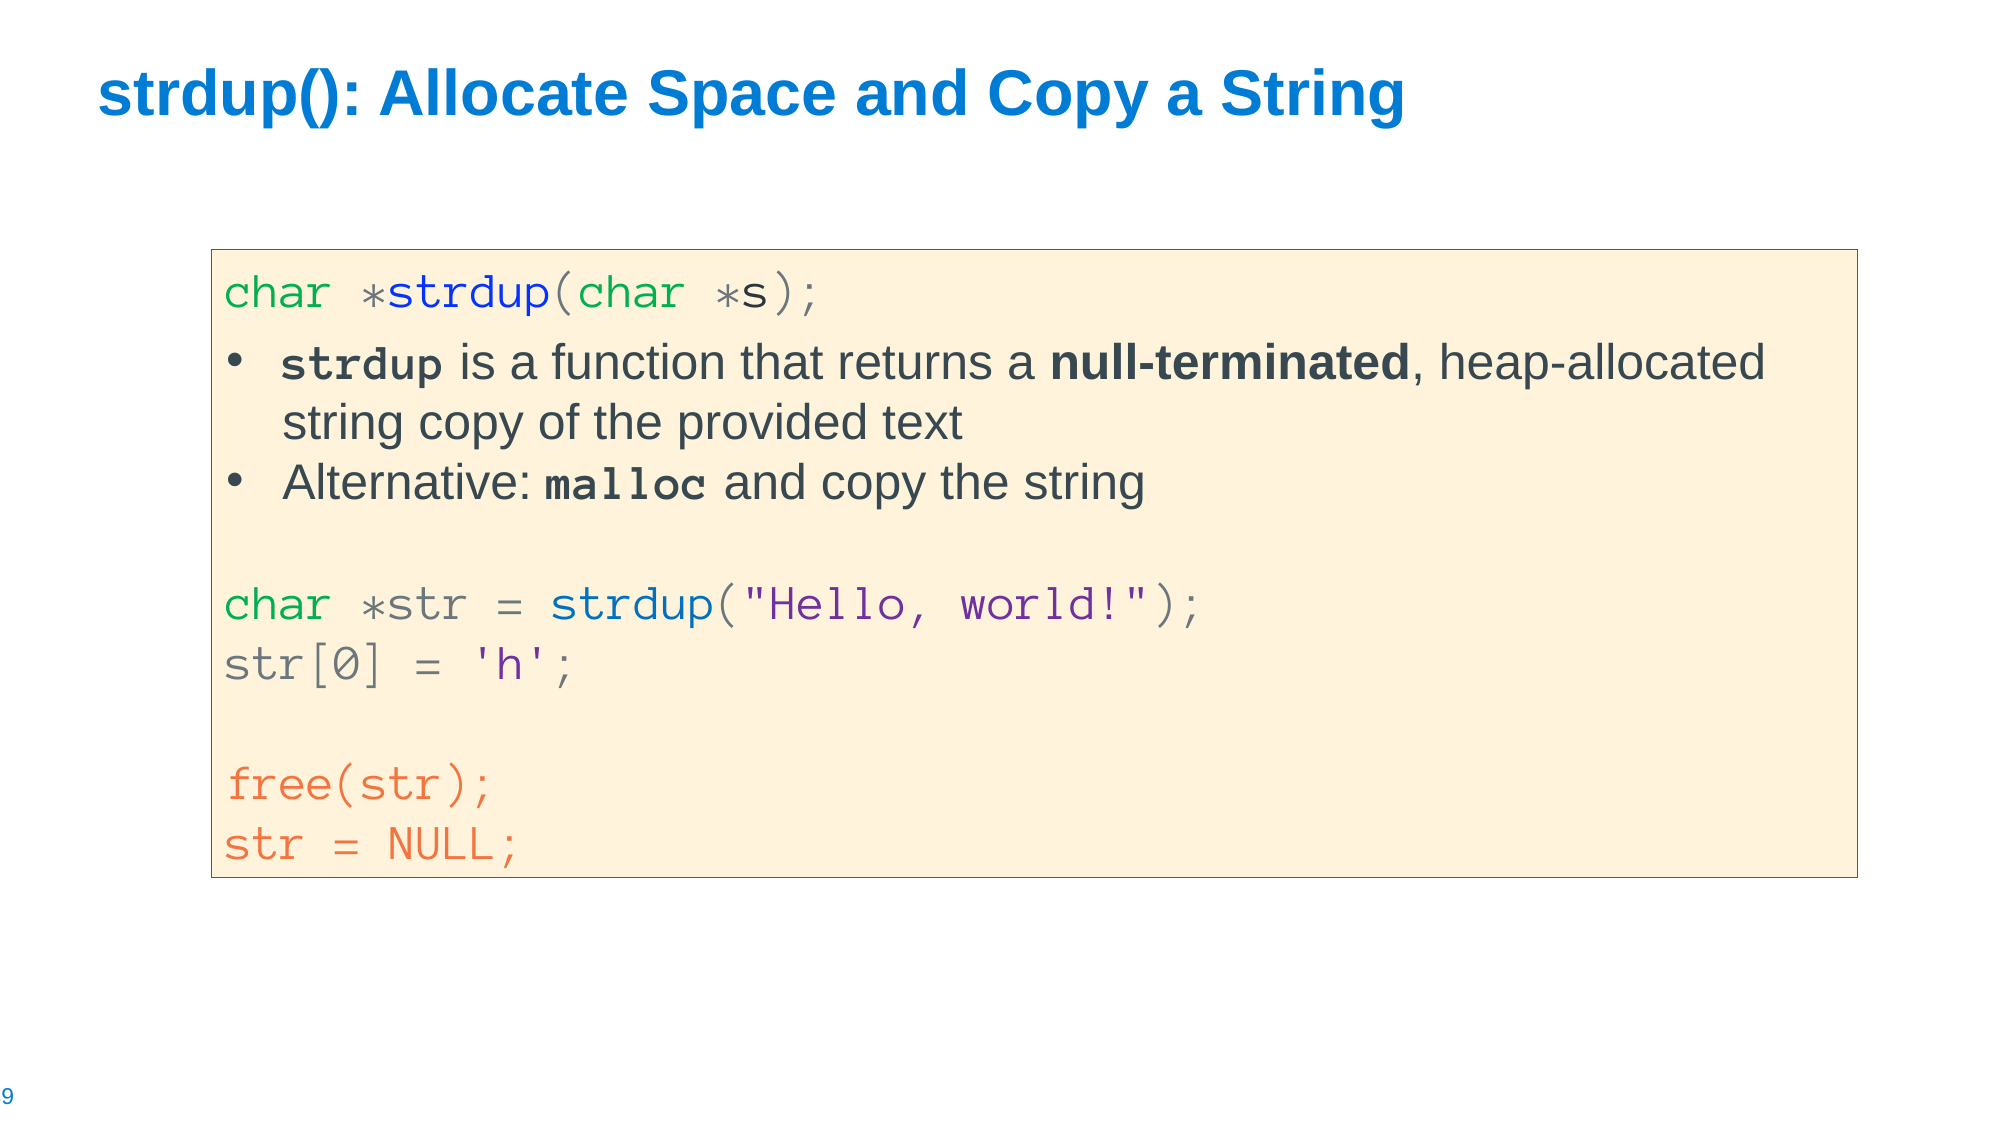

# strdup(): Allocate Space and Copy a String
char *strdup(char *s);
strdup is a function that returns a null-terminated, heap-allocated string copy of the provided text
Alternative: malloc and copy the string

char *str = strdup("Hello, world!");
str[0] = 'h';

free(str);
str = NULL;